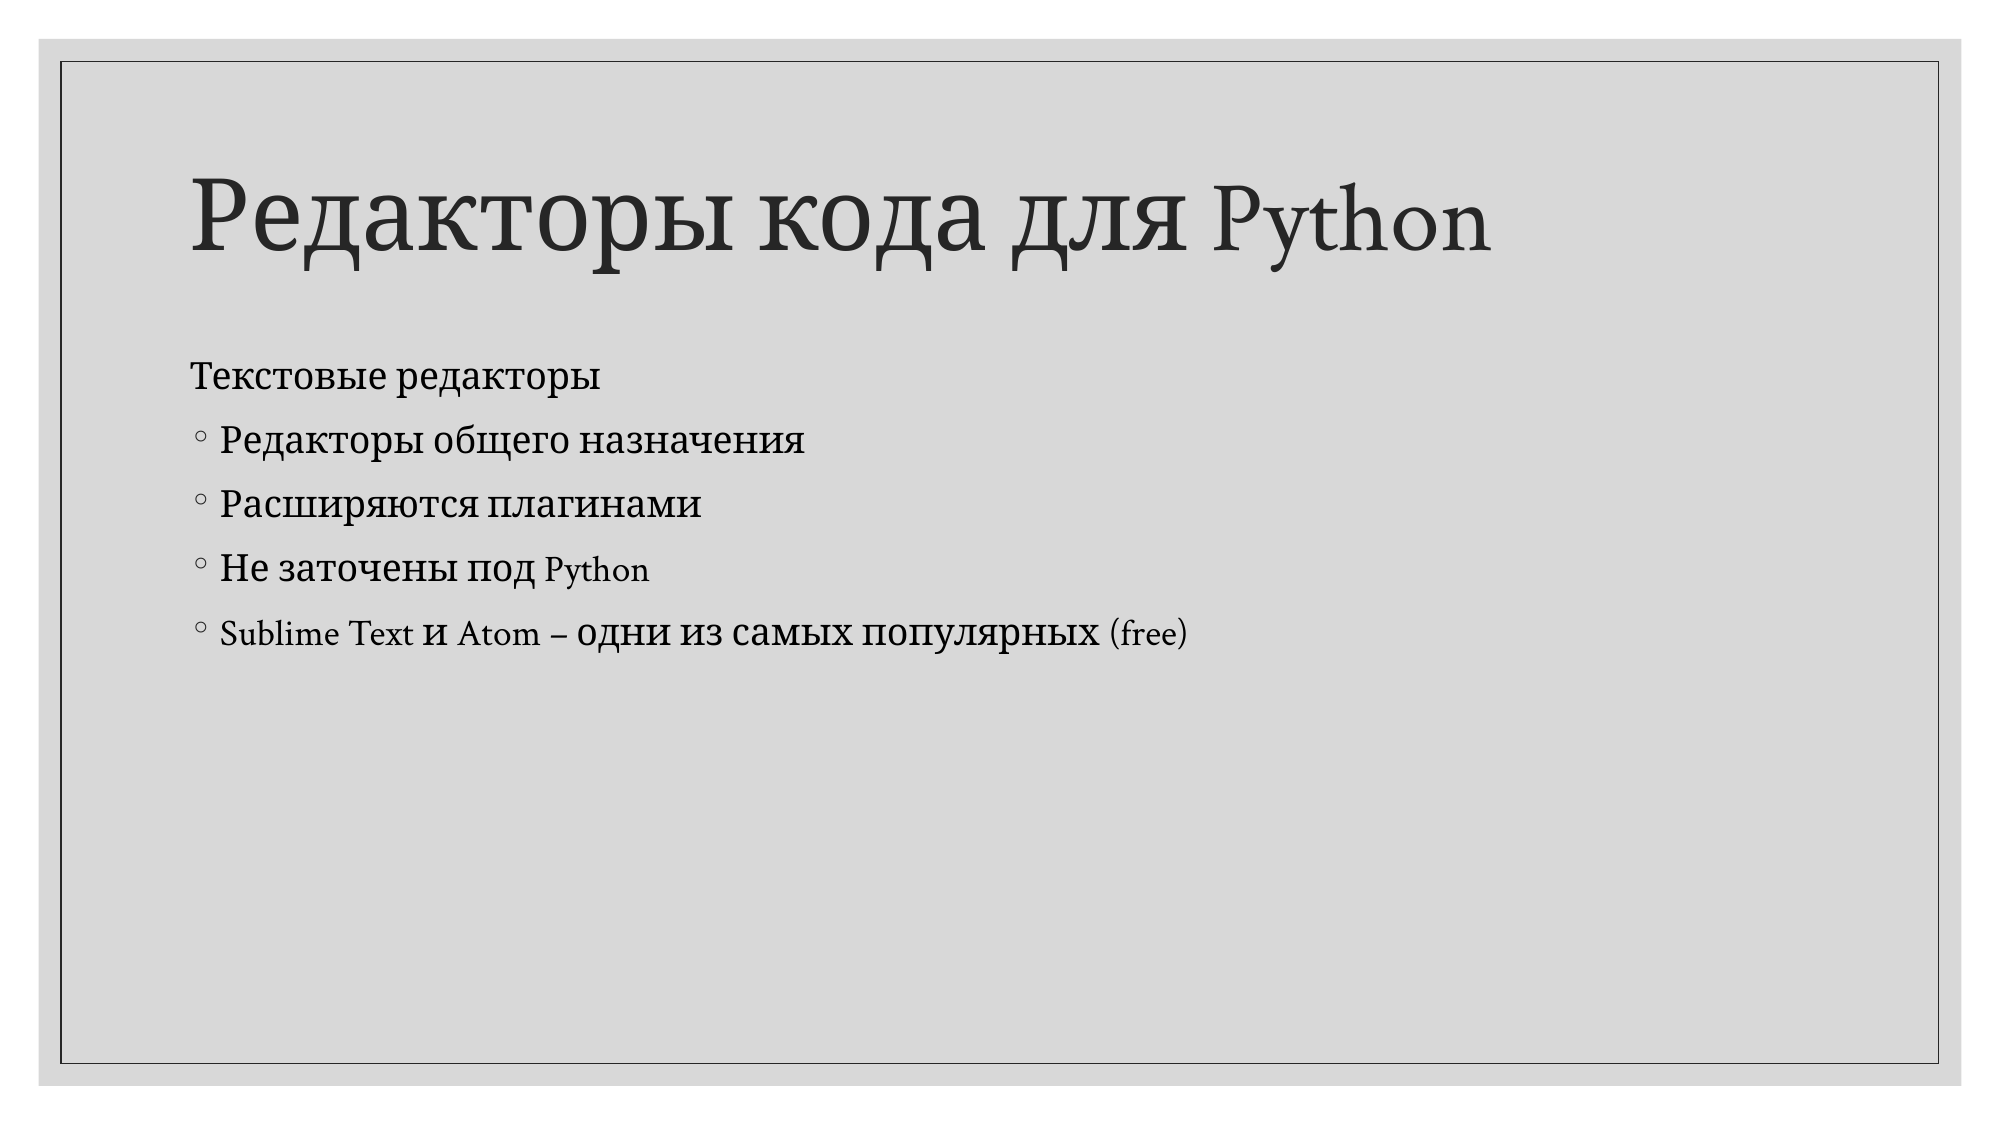

# Редакторы кода для Python
Текстовые редакторы
Редакторы общего назначения
Расширяются плагинами
Не заточены под Python
Sublime Text и Atom – одни из самых популярных (free)